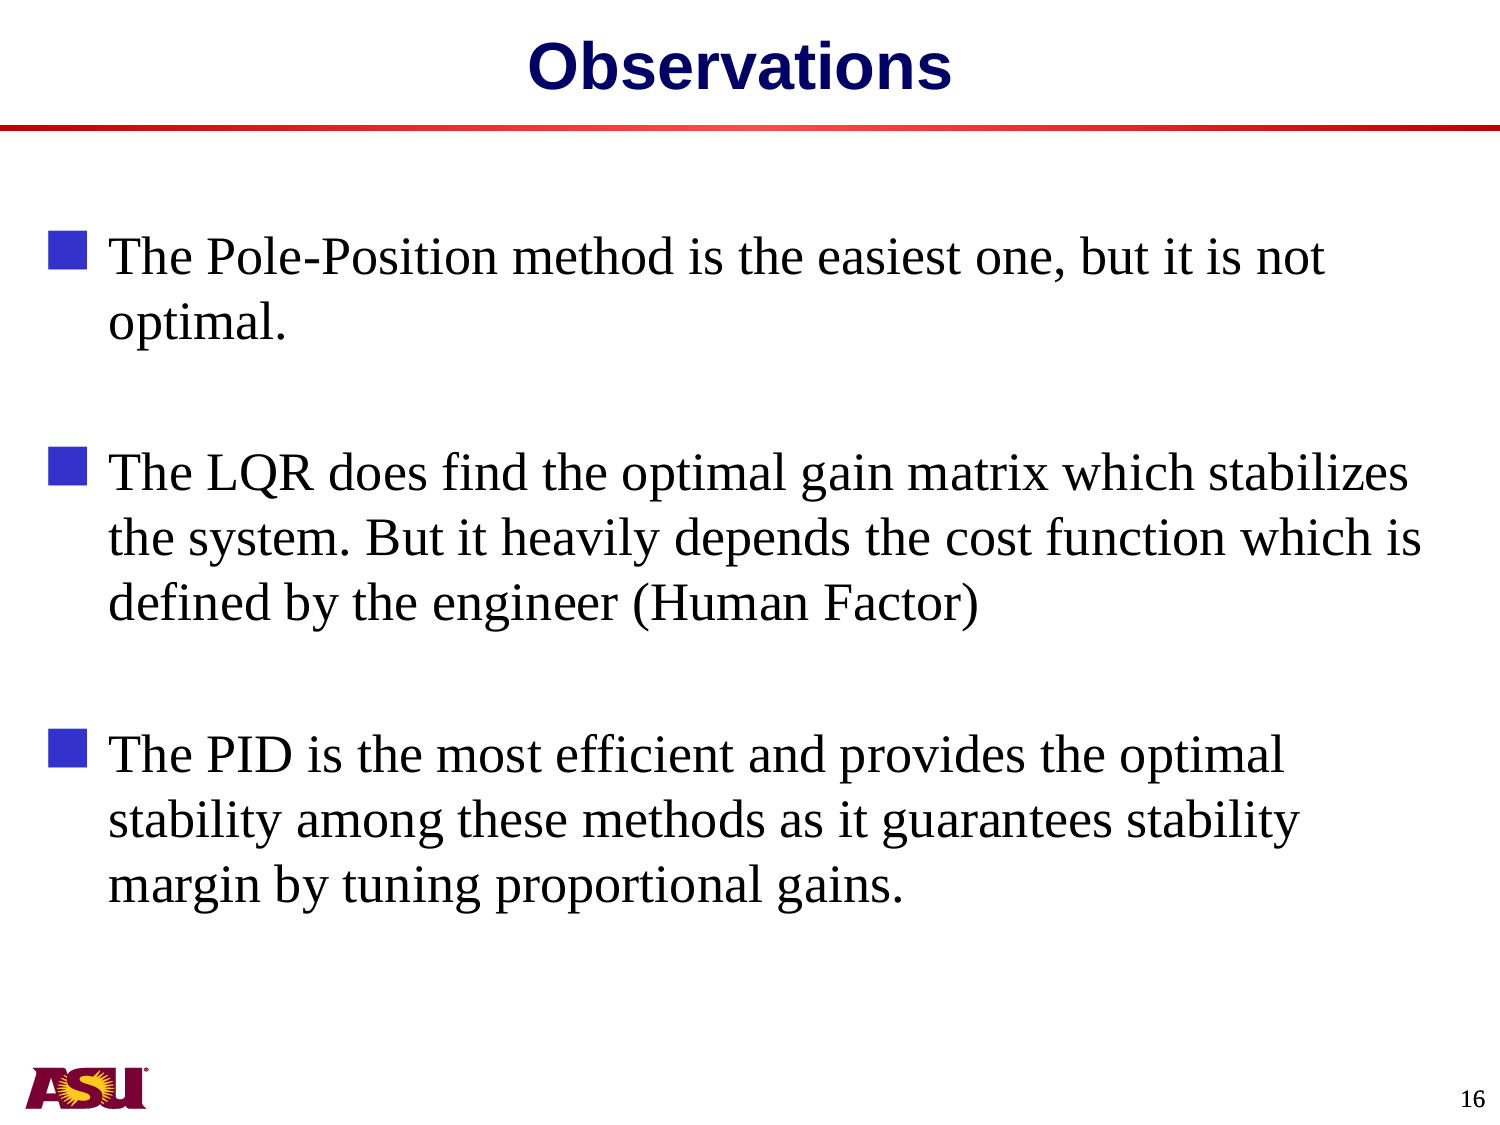

# Observations
The Pole-Position method is the easiest one, but it is not optimal.

The LQR does find the optimal gain matrix which stabilizes the system. But it heavily depends the cost function which is defined by the engineer (Human Factor)

The PID is the most efficient and provides the optimal stability among these methods as it guarantees stability margin by tuning proportional gains.